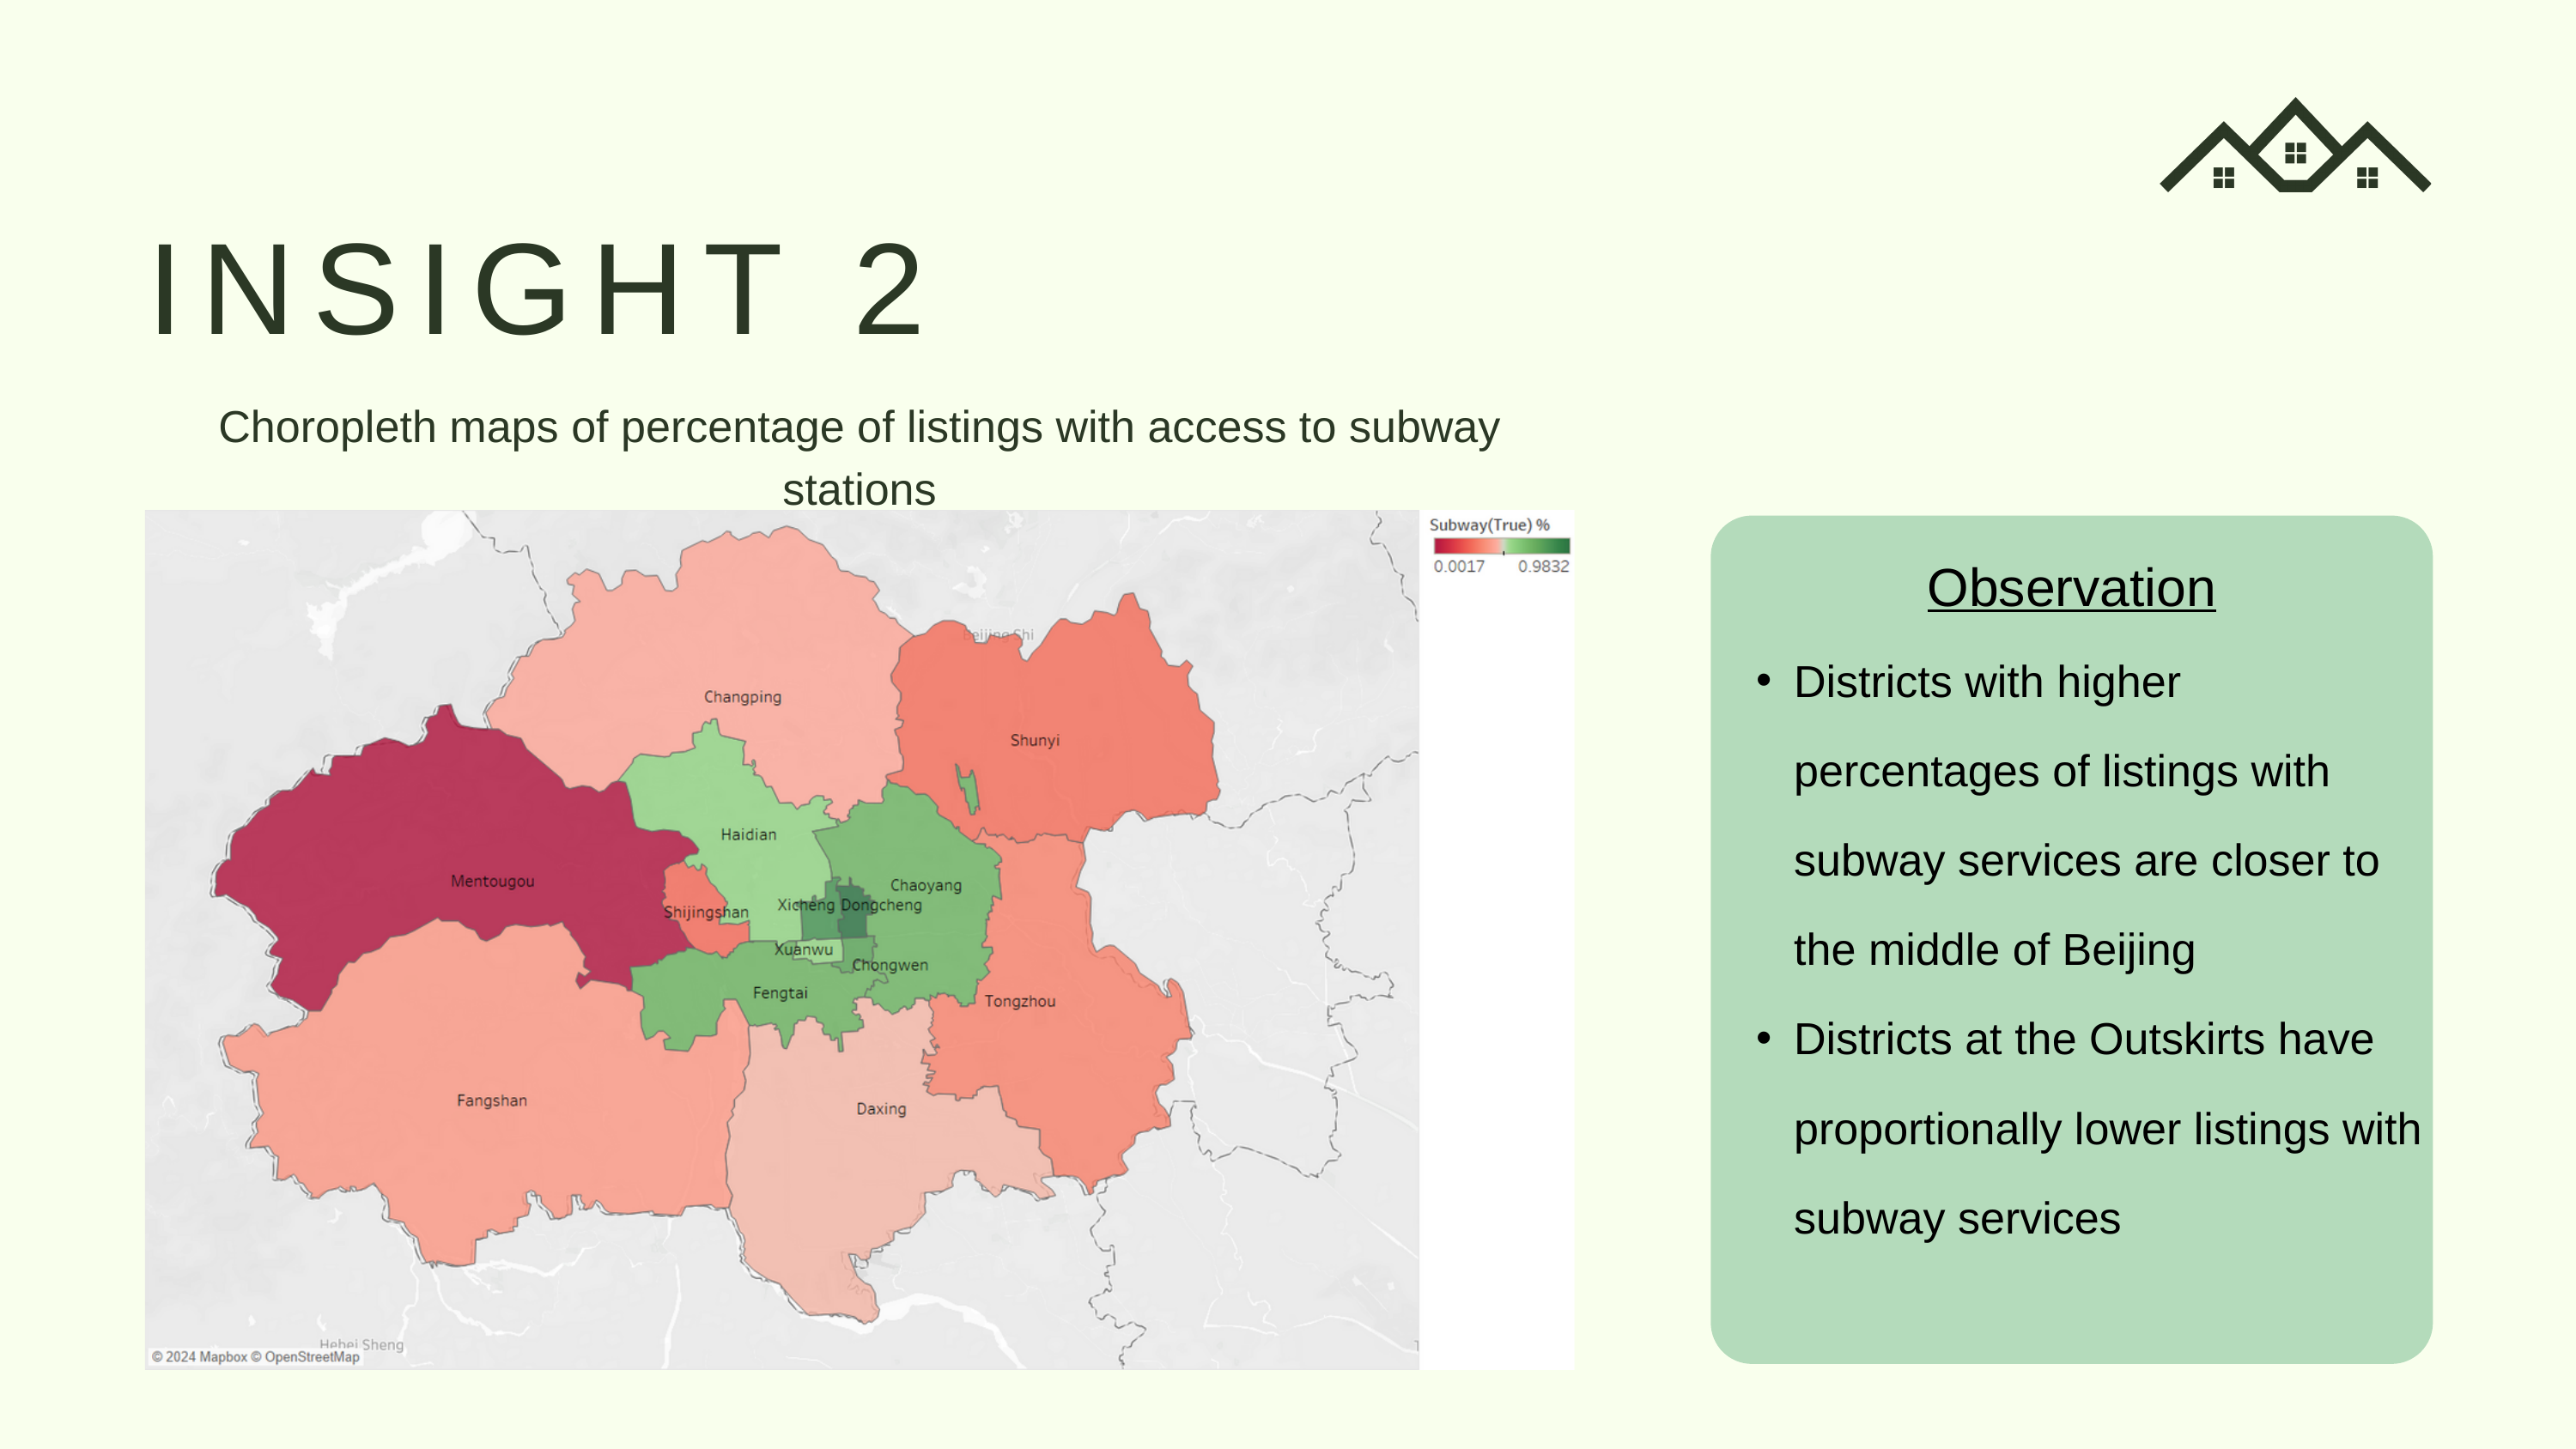

INSIGHT 2
Choropleth maps of percentage of listings with access to subway stations

Observation
Districts with higher percentages of listings with subway services are closer to the middle of Beijing
Districts at the Outskirts have proportionally lower listings with subway services